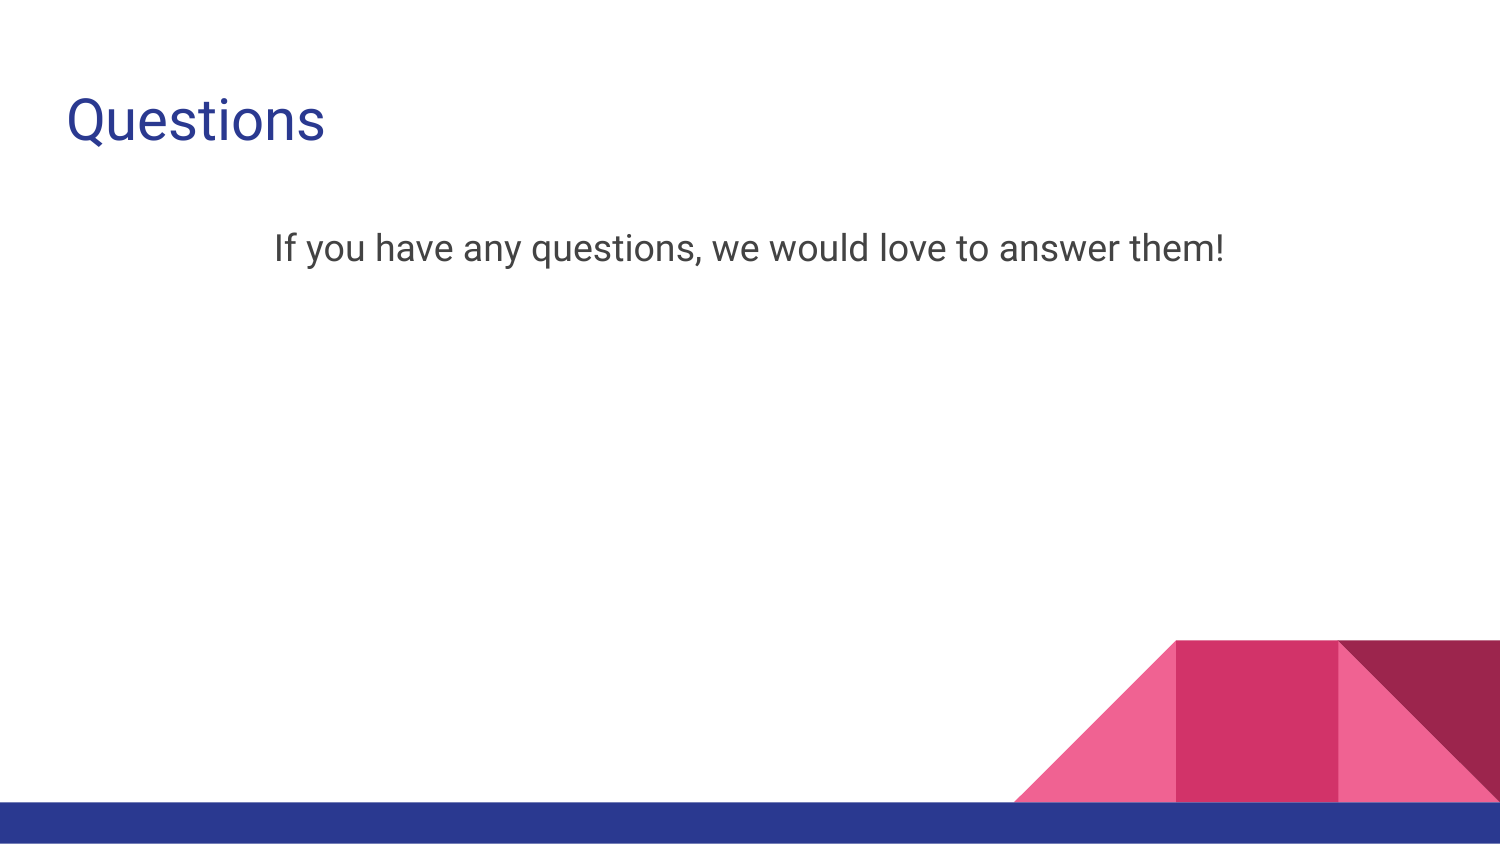

# Questions
If you have any questions, we would love to answer them!